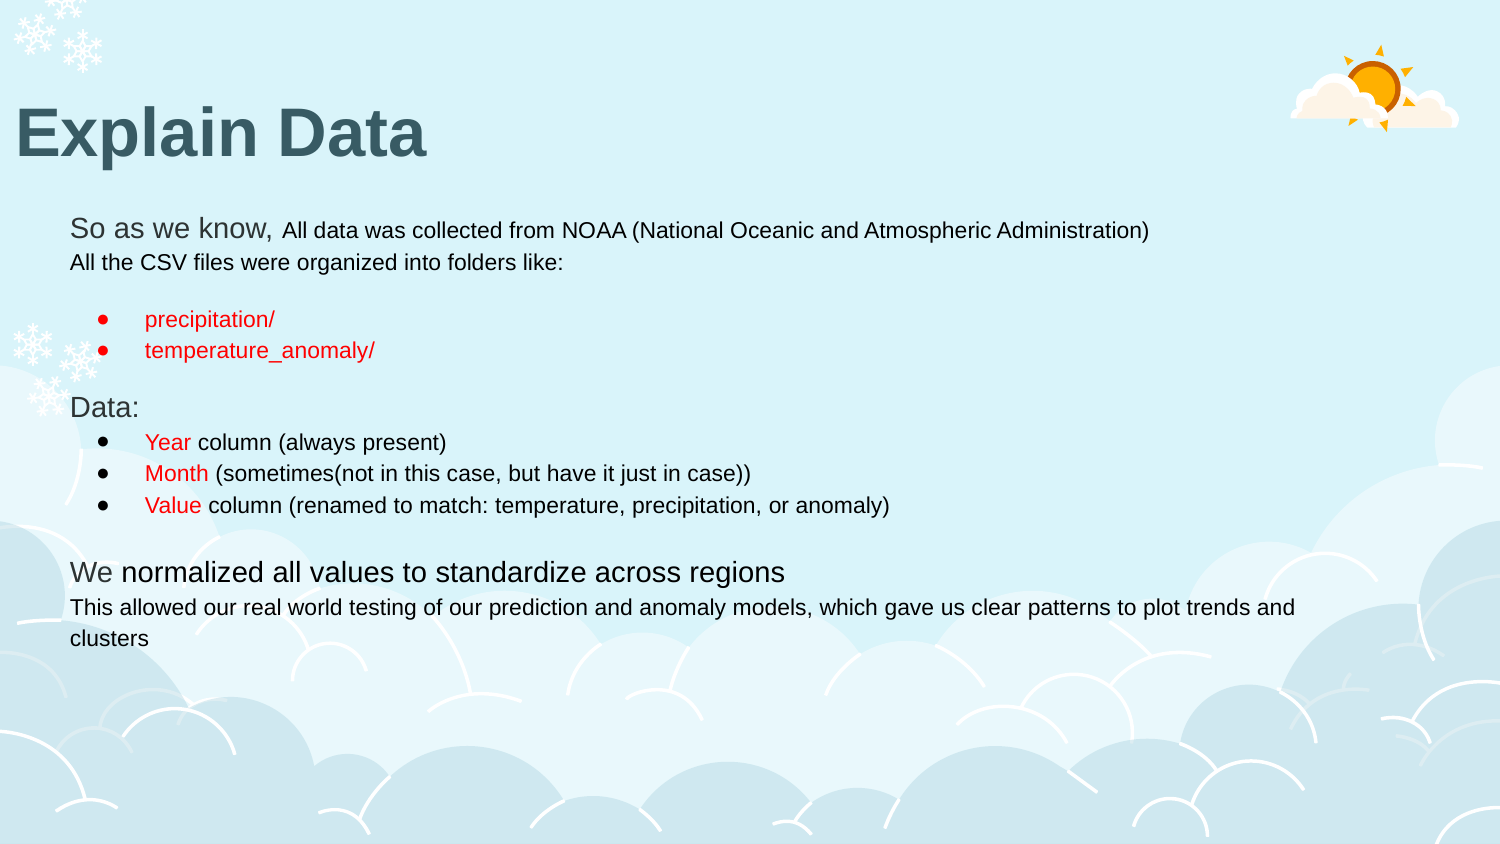

# Explain Data
So as we know, All data was collected from NOAA (National Oceanic and Atmospheric Administration)
All the CSV files were organized into folders like:
precipitation/
temperature_anomaly/
Data:
Year column (always present)
Month (sometimes(not in this case, but have it just in case))
Value column (renamed to match: temperature, precipitation, or anomaly)

We normalized all values to standardize across regions
This allowed our real world testing of our prediction and anomaly models, which gave us clear patterns to plot trends and clusters